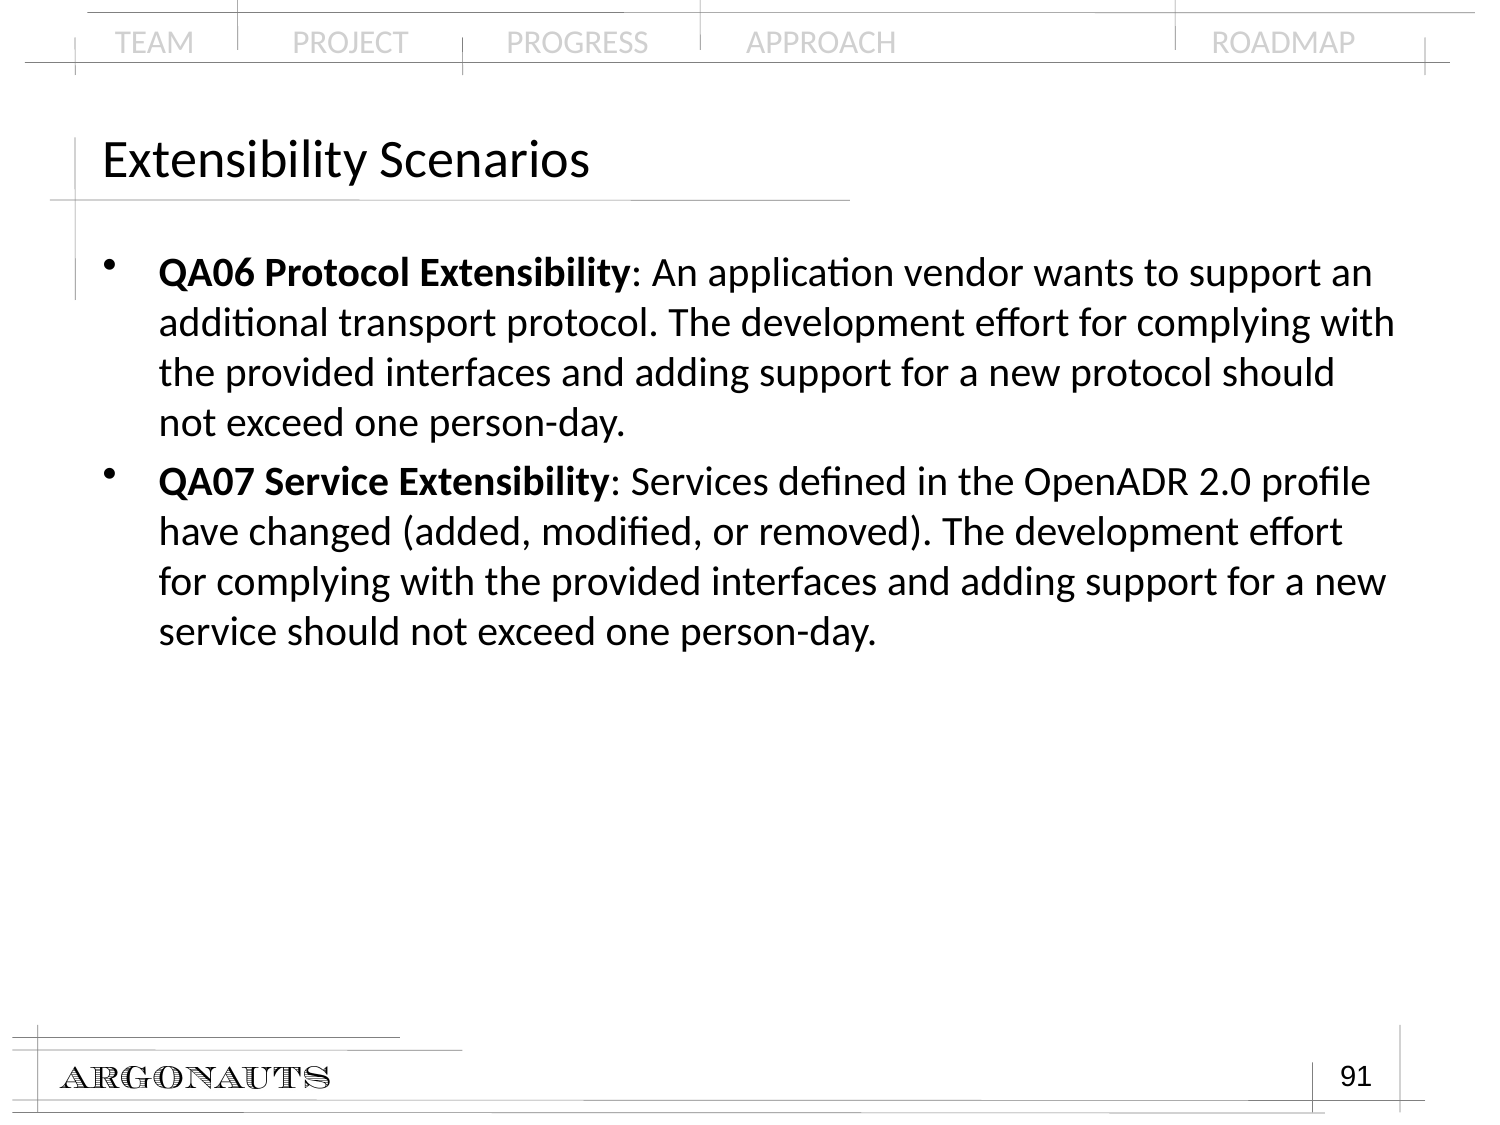

# Extensibility Scenarios
QA06 Protocol Extensibility: An application vendor wants to support an additional transport protocol. The development effort for complying with the provided interfaces and adding support for a new protocol should not exceed one person-day.
QA07 Service Extensibility: Services defined in the OpenADR 2.0 profile have changed (added, modified, or removed). The development effort for complying with the provided interfaces and adding support for a new service should not exceed one person-day.
91